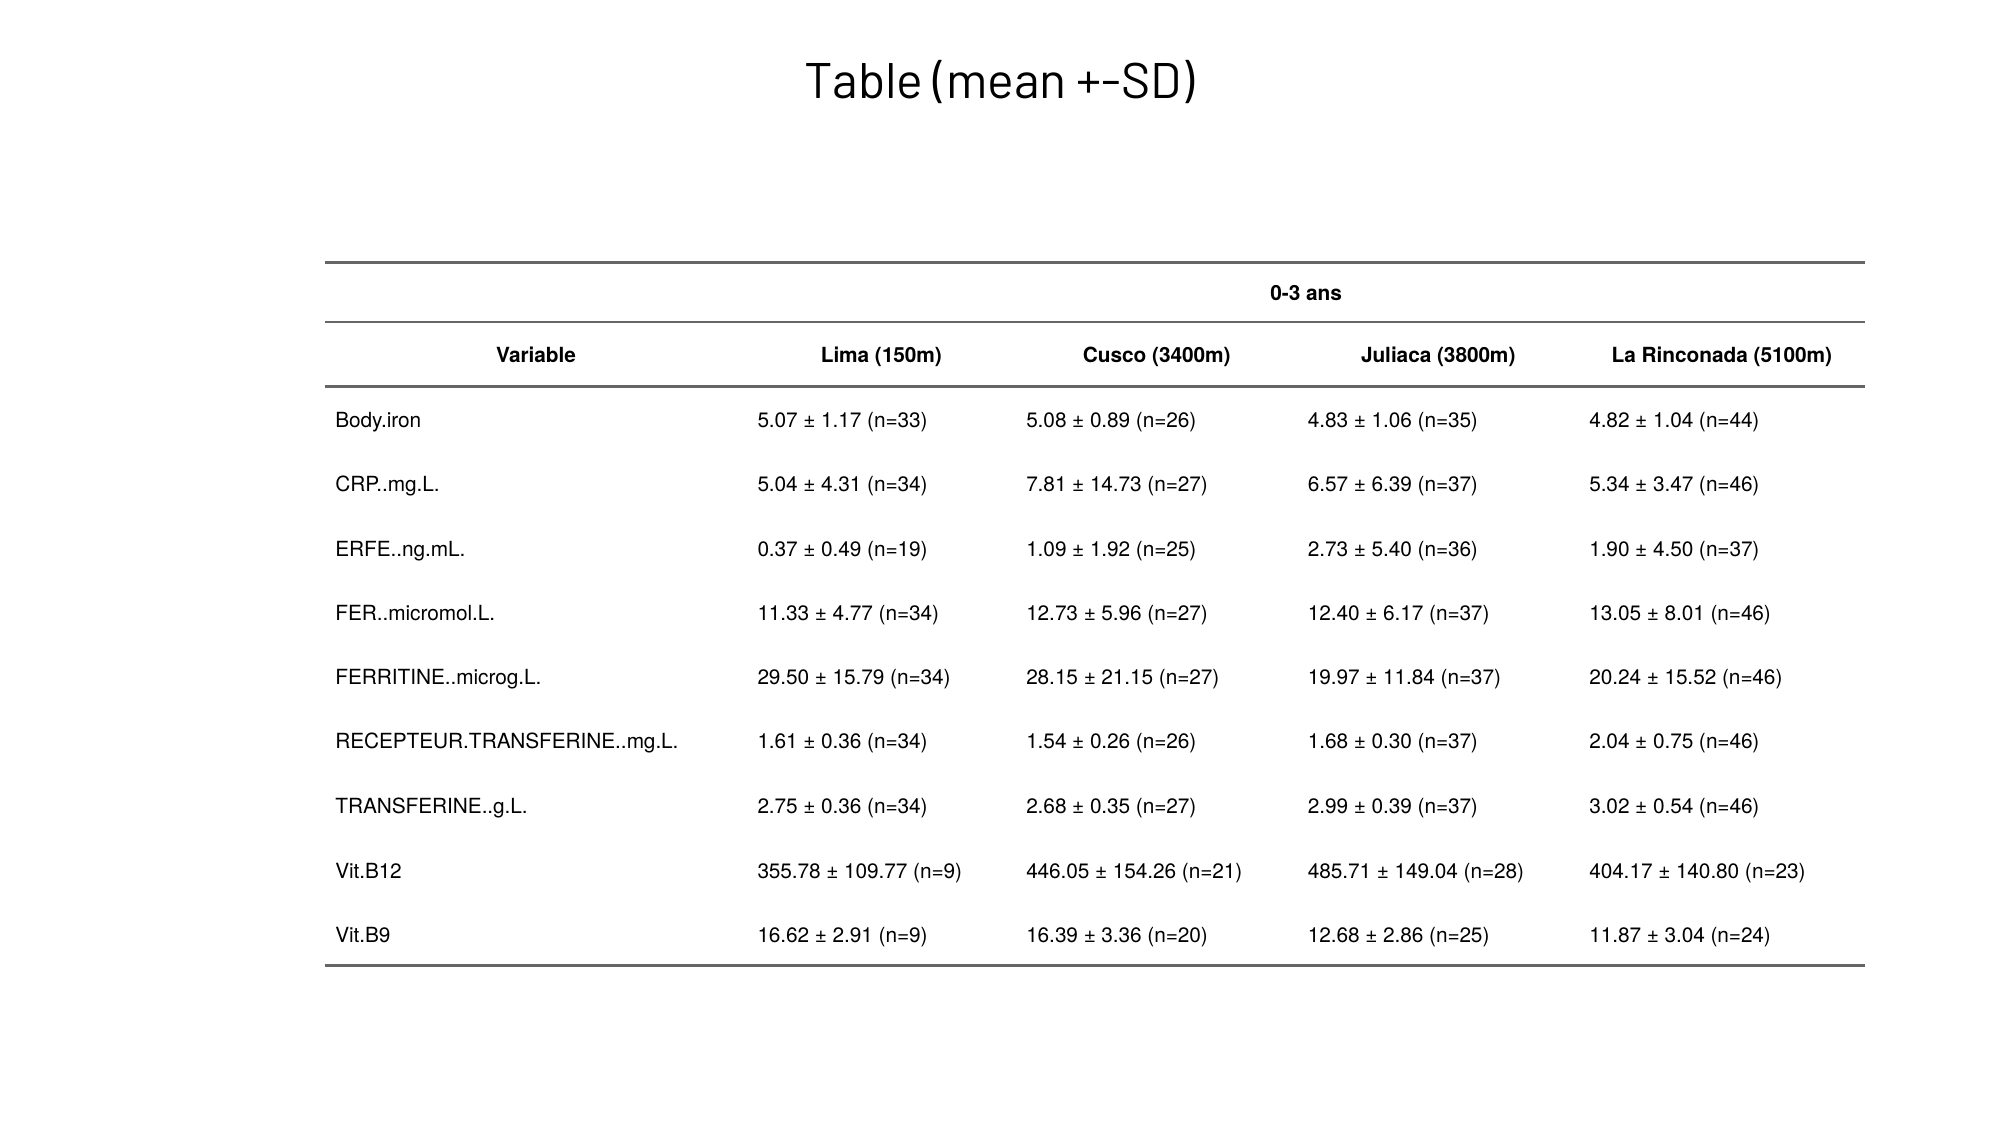

# Table (mean +-SD)
|  | 0-3 ans | 0-3 ans | 0-3 ans | 0-3 ans |
| --- | --- | --- | --- | --- |
| Variable | Lima (150m) | Cusco (3400m) | Juliaca (3800m) | La Rinconada (5100m) |
| Body.iron | 5.07 ± 1.17 (n=33) | 5.08 ± 0.89 (n=26) | 4.83 ± 1.06 (n=35) | 4.82 ± 1.04 (n=44) |
| CRP..mg.L. | 5.04 ± 4.31 (n=34) | 7.81 ± 14.73 (n=27) | 6.57 ± 6.39 (n=37) | 5.34 ± 3.47 (n=46) |
| ERFE..ng.mL. | 0.37 ± 0.49 (n=19) | 1.09 ± 1.92 (n=25) | 2.73 ± 5.40 (n=36) | 1.90 ± 4.50 (n=37) |
| FER..micromol.L. | 11.33 ± 4.77 (n=34) | 12.73 ± 5.96 (n=27) | 12.40 ± 6.17 (n=37) | 13.05 ± 8.01 (n=46) |
| FERRITINE..microg.L. | 29.50 ± 15.79 (n=34) | 28.15 ± 21.15 (n=27) | 19.97 ± 11.84 (n=37) | 20.24 ± 15.52 (n=46) |
| RECEPTEUR.TRANSFERINE..mg.L. | 1.61 ± 0.36 (n=34) | 1.54 ± 0.26 (n=26) | 1.68 ± 0.30 (n=37) | 2.04 ± 0.75 (n=46) |
| TRANSFERINE..g.L. | 2.75 ± 0.36 (n=34) | 2.68 ± 0.35 (n=27) | 2.99 ± 0.39 (n=37) | 3.02 ± 0.54 (n=46) |
| Vit.B12 | 355.78 ± 109.77 (n=9) | 446.05 ± 154.26 (n=21) | 485.71 ± 149.04 (n=28) | 404.17 ± 140.80 (n=23) |
| Vit.B9 | 16.62 ± 2.91 (n=9) | 16.39 ± 3.36 (n=20) | 12.68 ± 2.86 (n=25) | 11.87 ± 3.04 (n=24) |